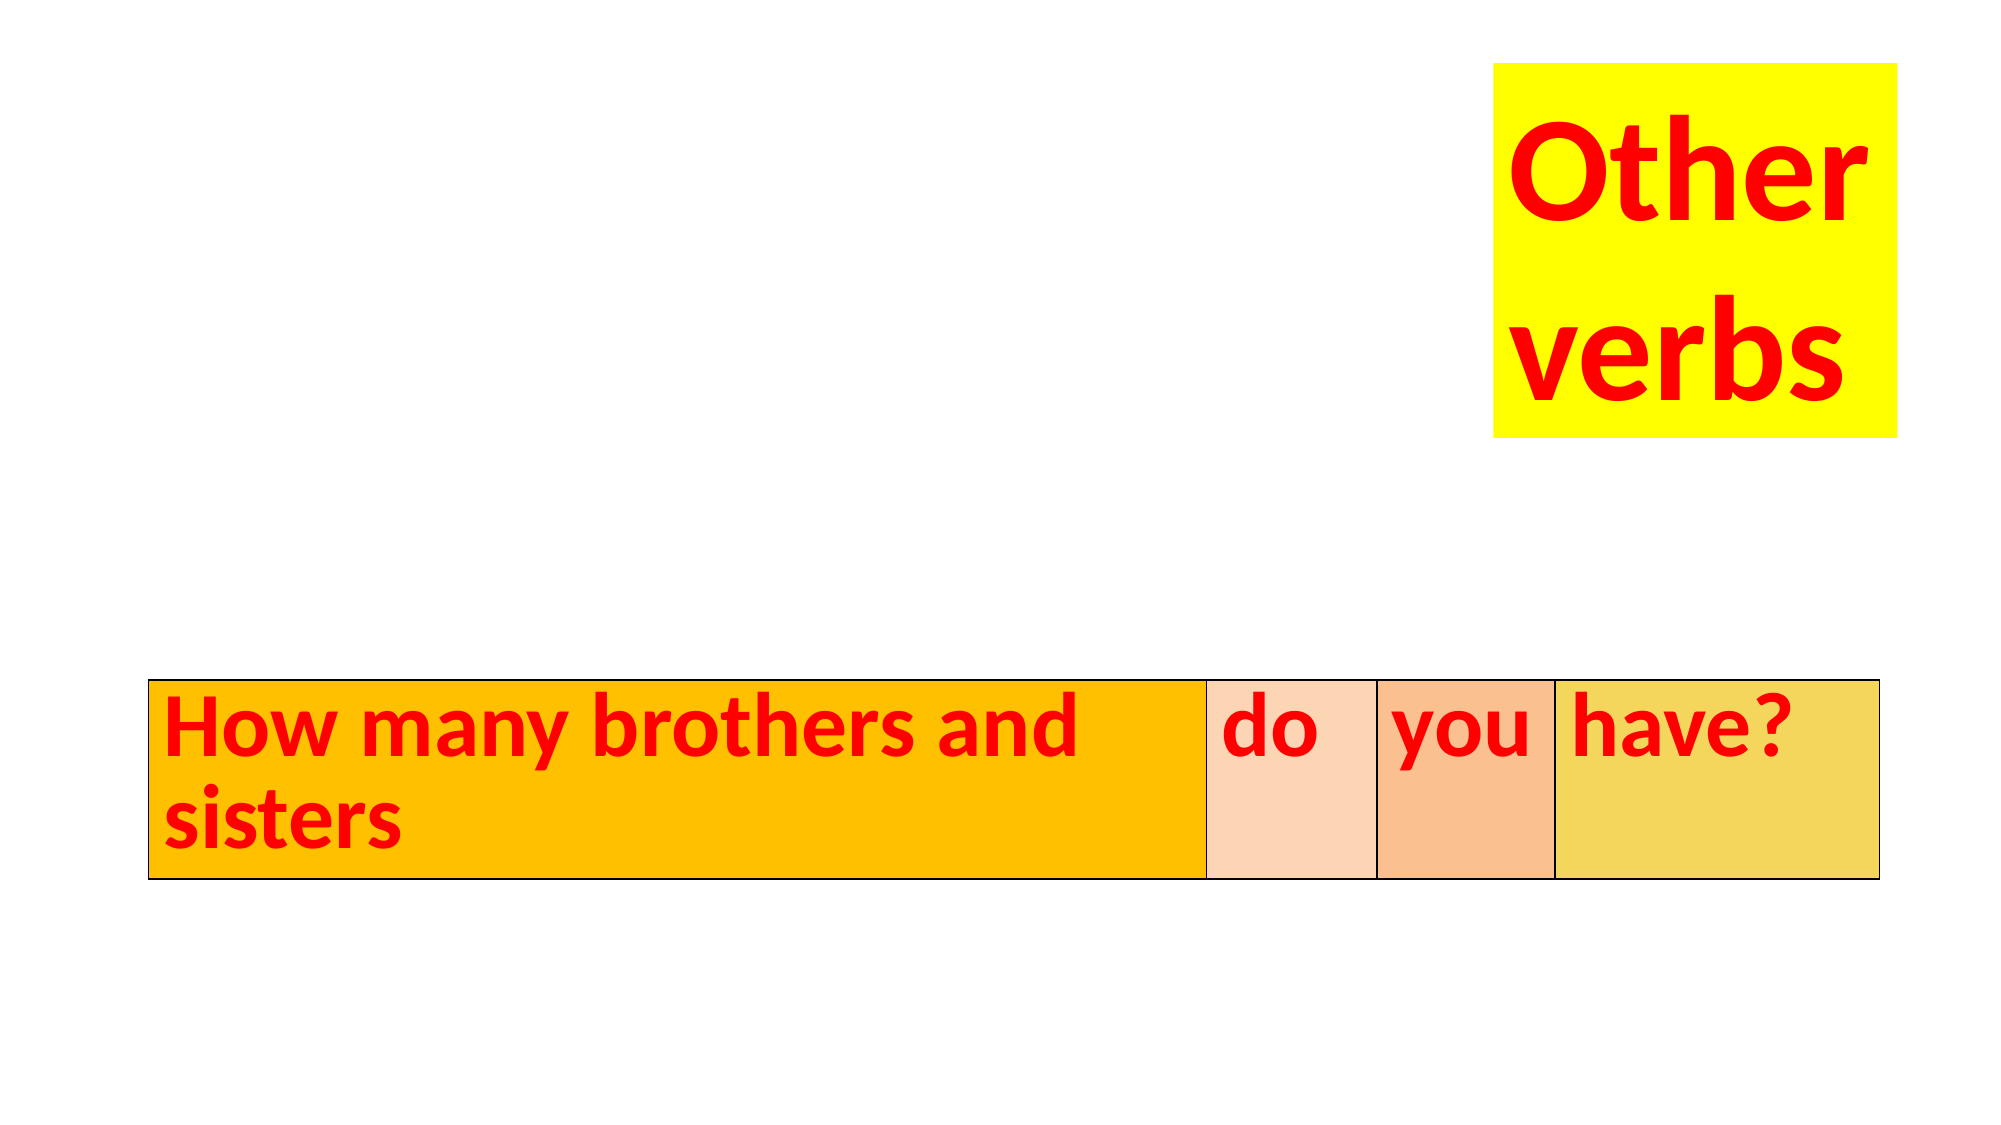

Other verbs
| How many brothers and sisters | do | you | have? |
| --- | --- | --- | --- |